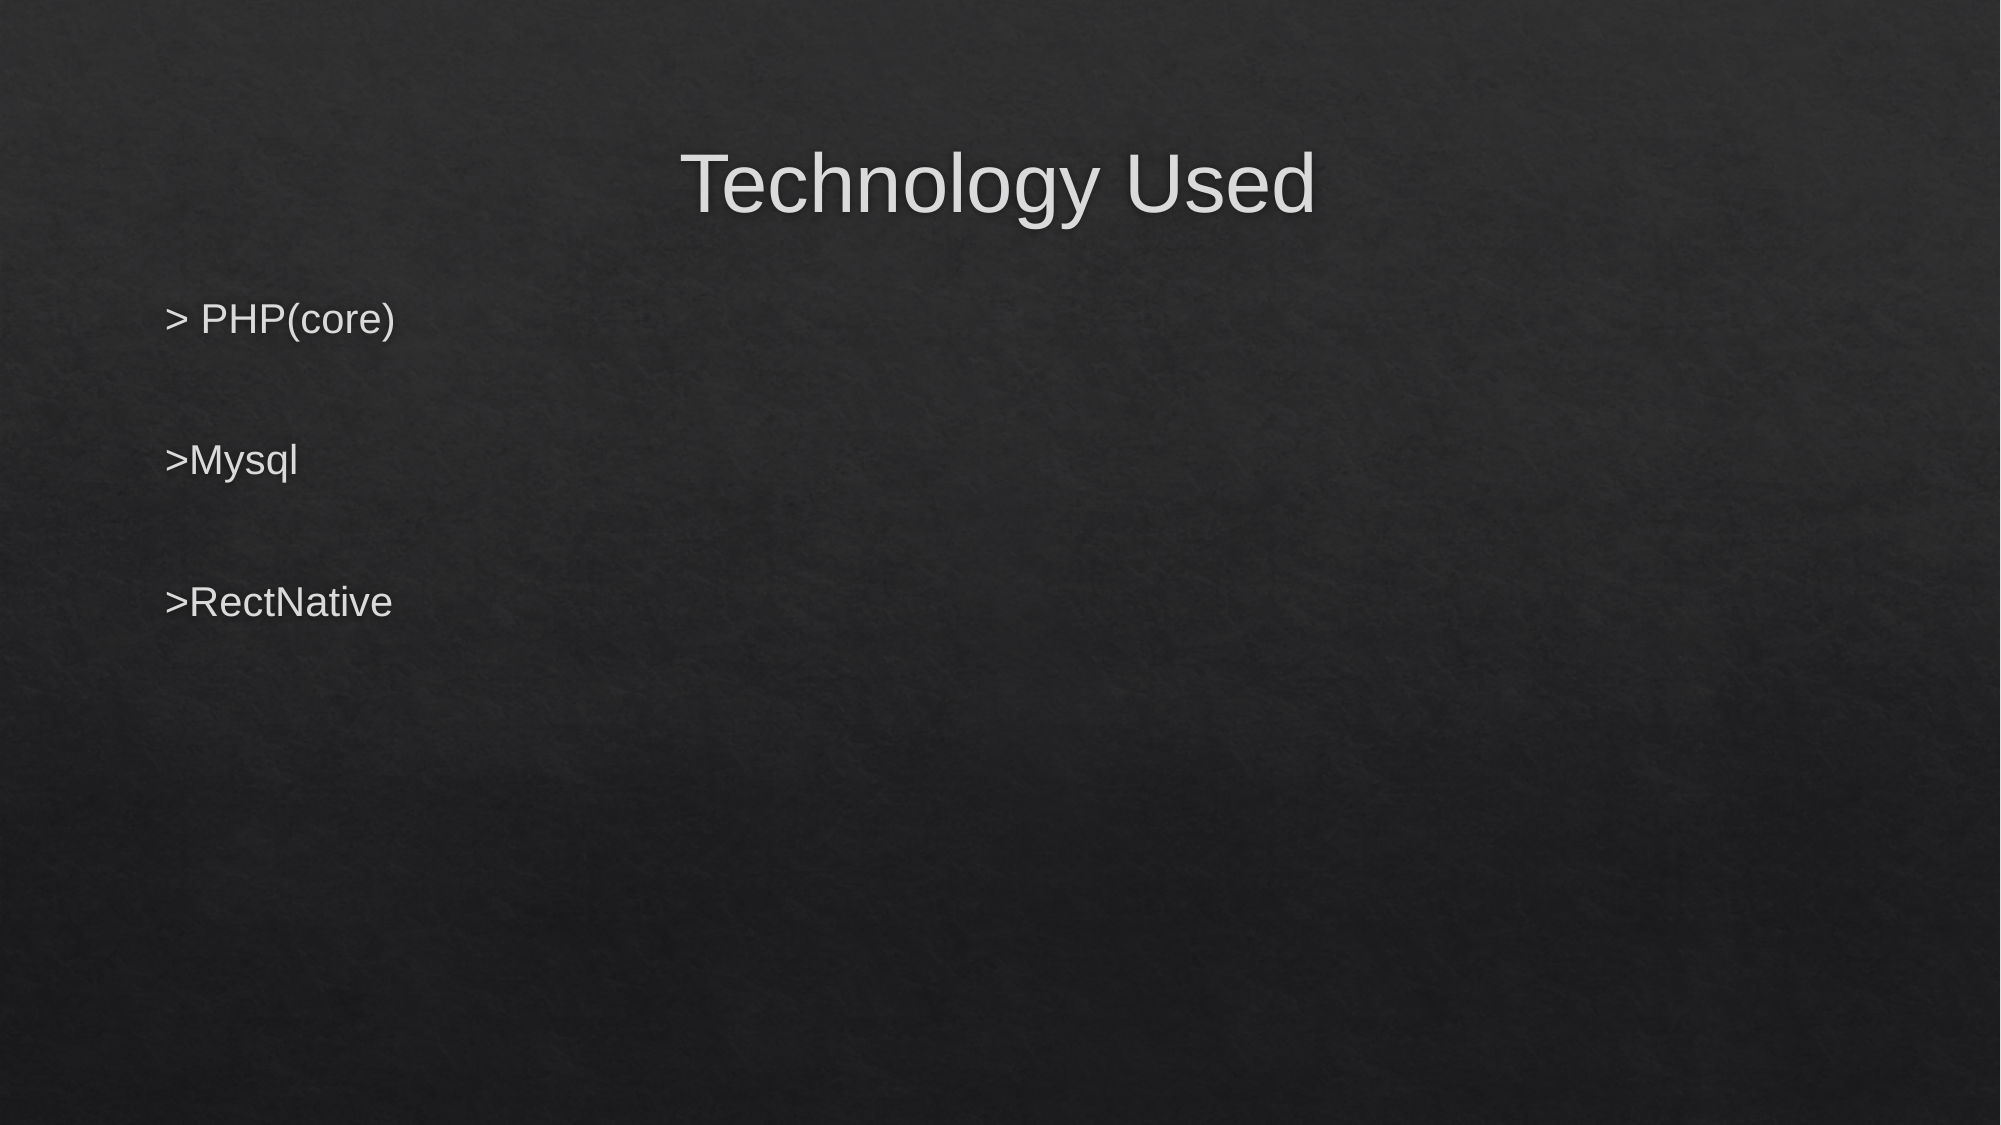

# Technology Used
> PHP(core)

>Mysql

>RectNative